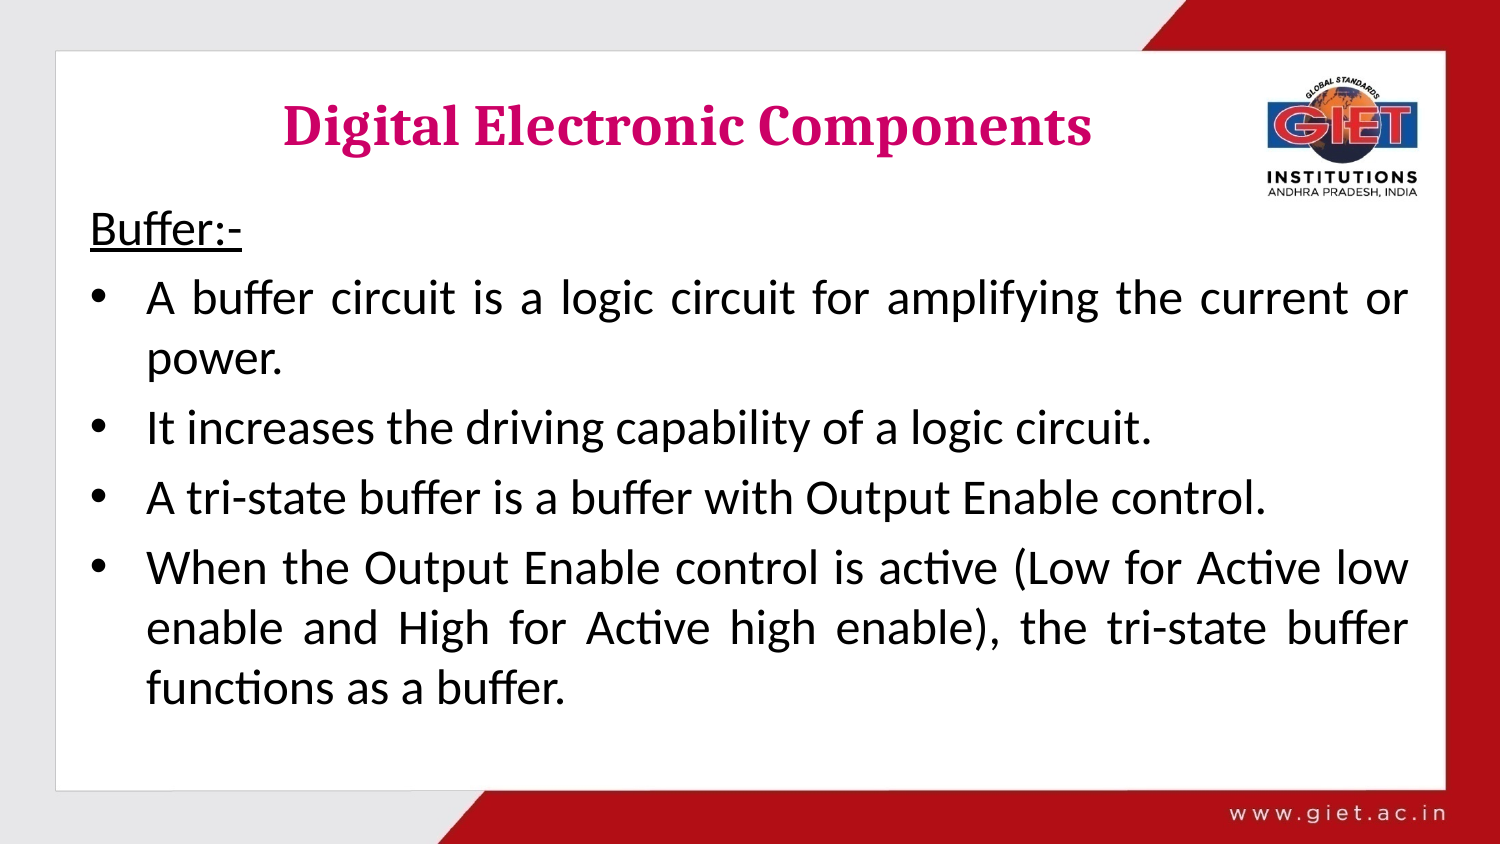

# Digital Electronic Components
Buffer:-
A buffer circuit is a logic circuit for amplifying the current or power.
It increases the driving capability of a logic circuit.
A tri-state buffer is a buffer with Output Enable control.
When the Output Enable control is active (Low for Active low enable and High for Active high enable), the tri-state buffer functions as a buffer.